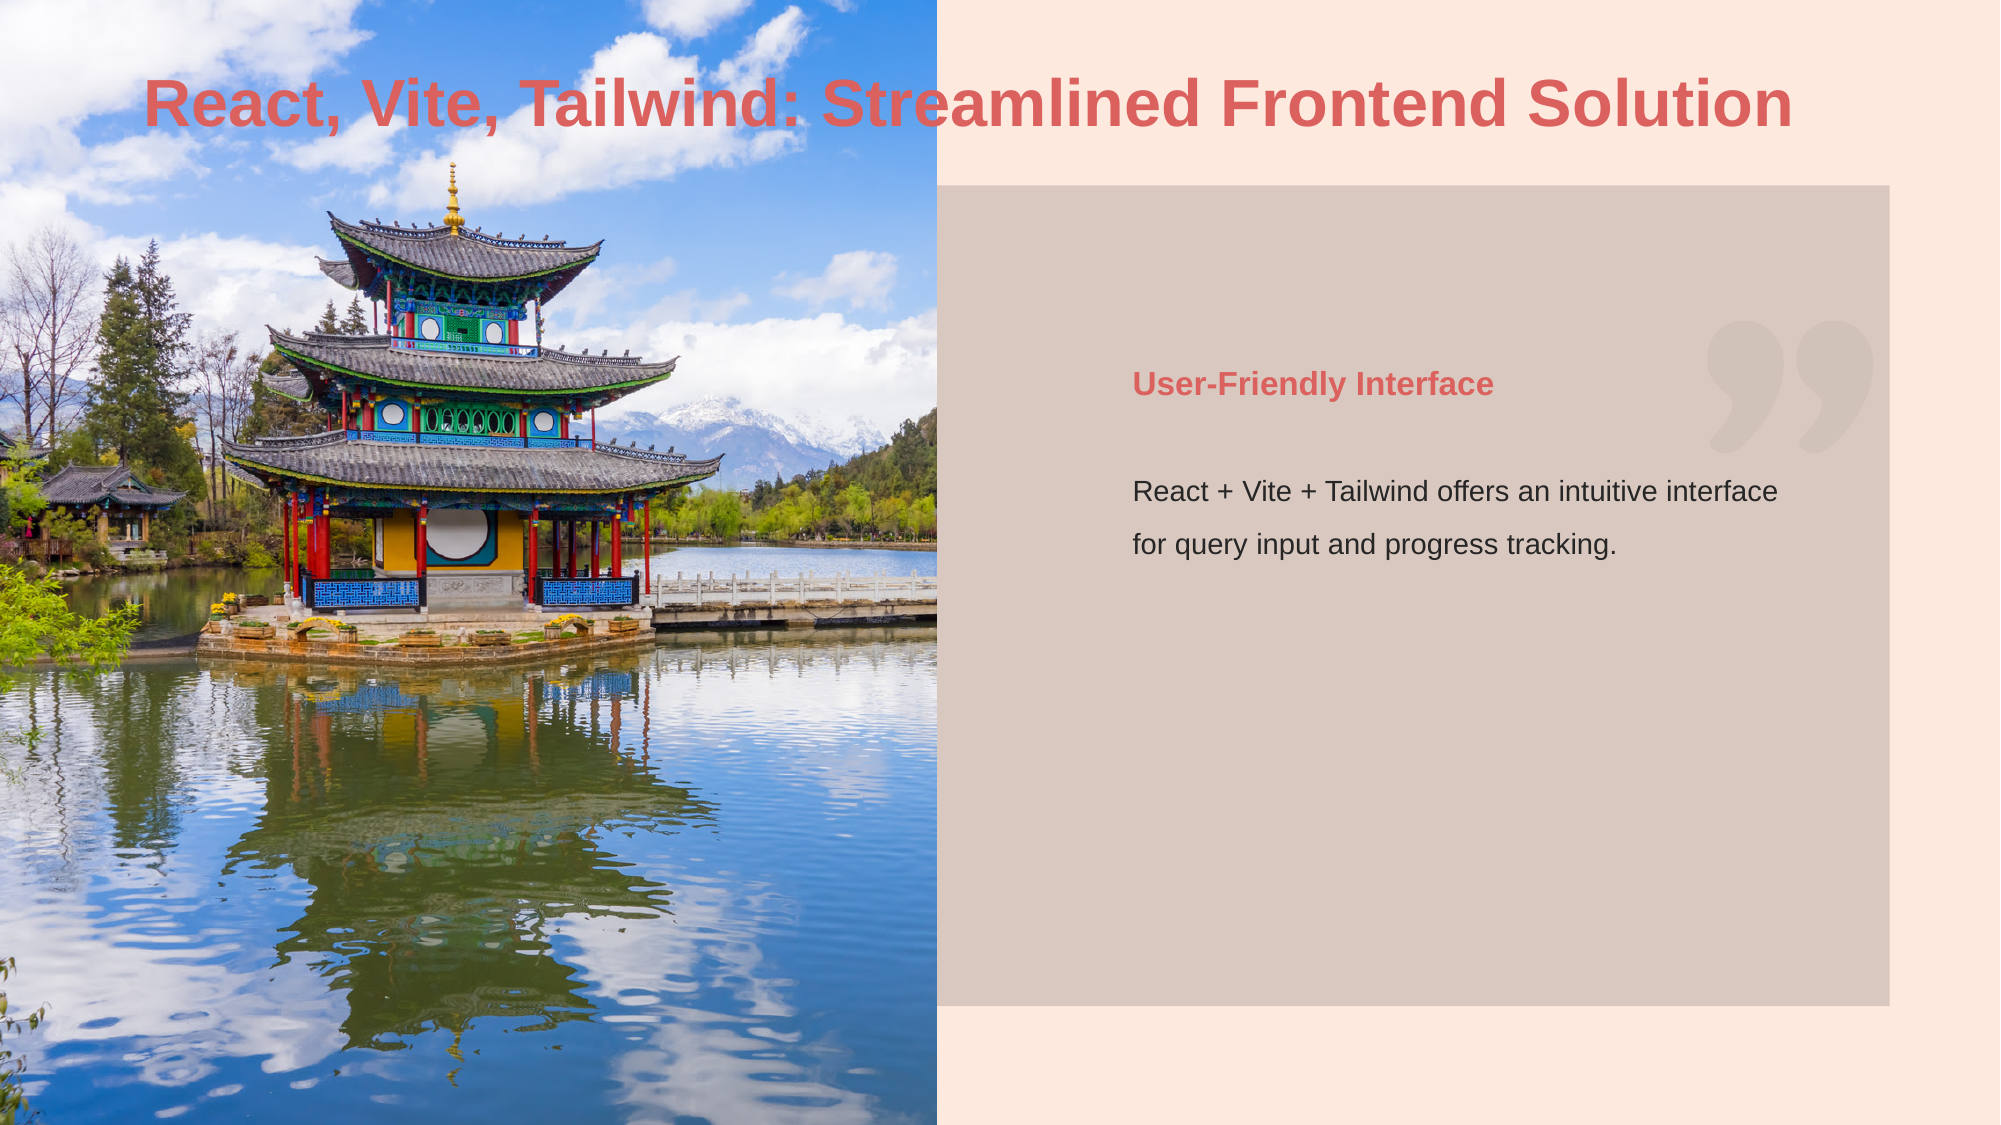

React, Vite, Tailwind: Streamlined Frontend Solution

User-Friendly Interface
React + Vite + Tailwind offers an intuitive interface for query input and progress tracking.